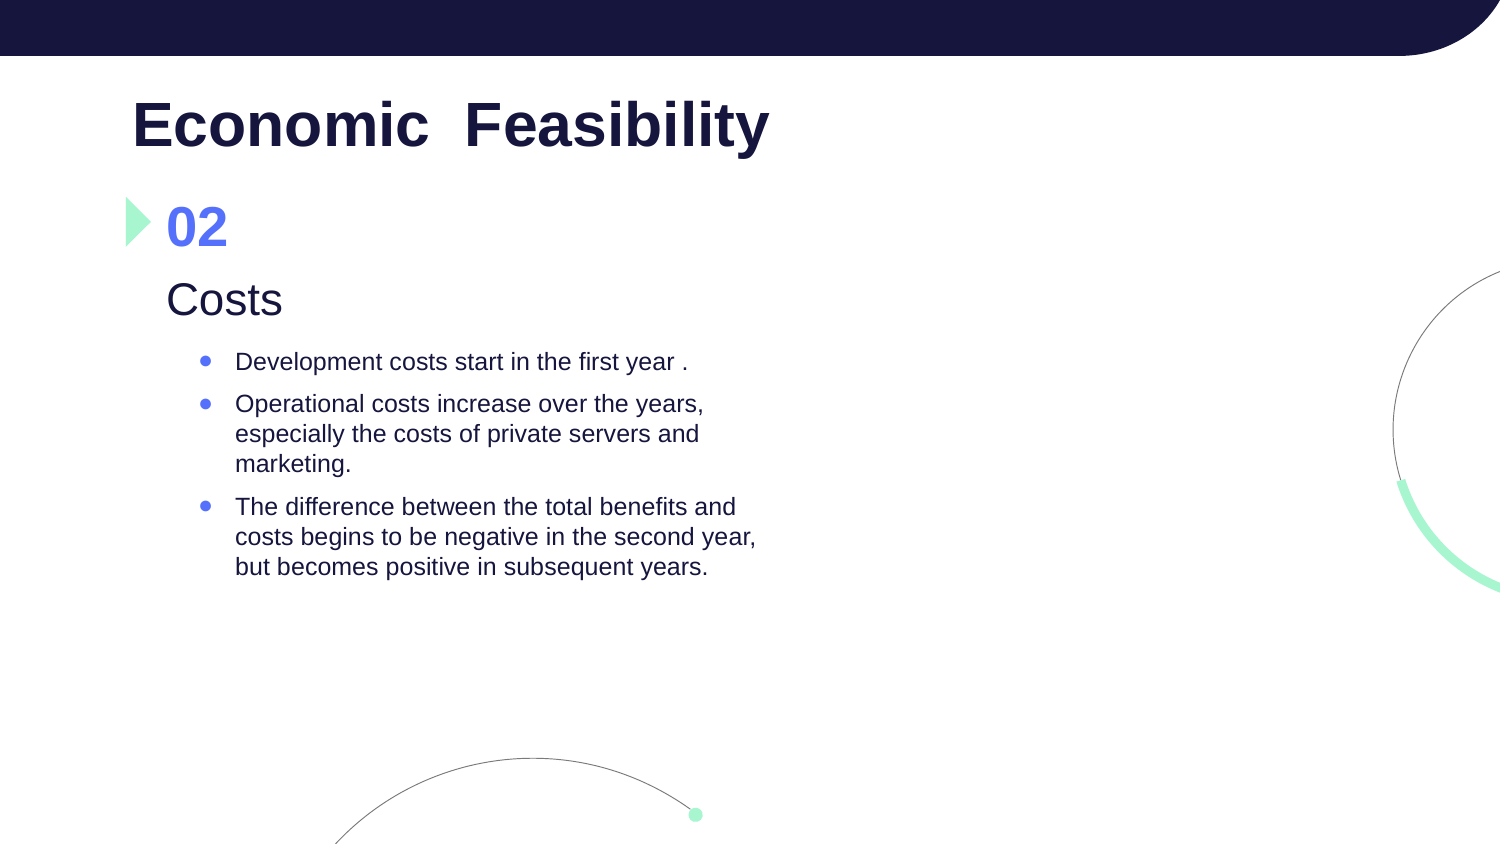

# Economic  Feasibility
02

Costs
Development costs start in the first year .
Operational costs increase over the years, especially the costs of private servers and marketing.
The difference between the total benefits and costs begins to be negative in the second year, but becomes positive in subsequent years.